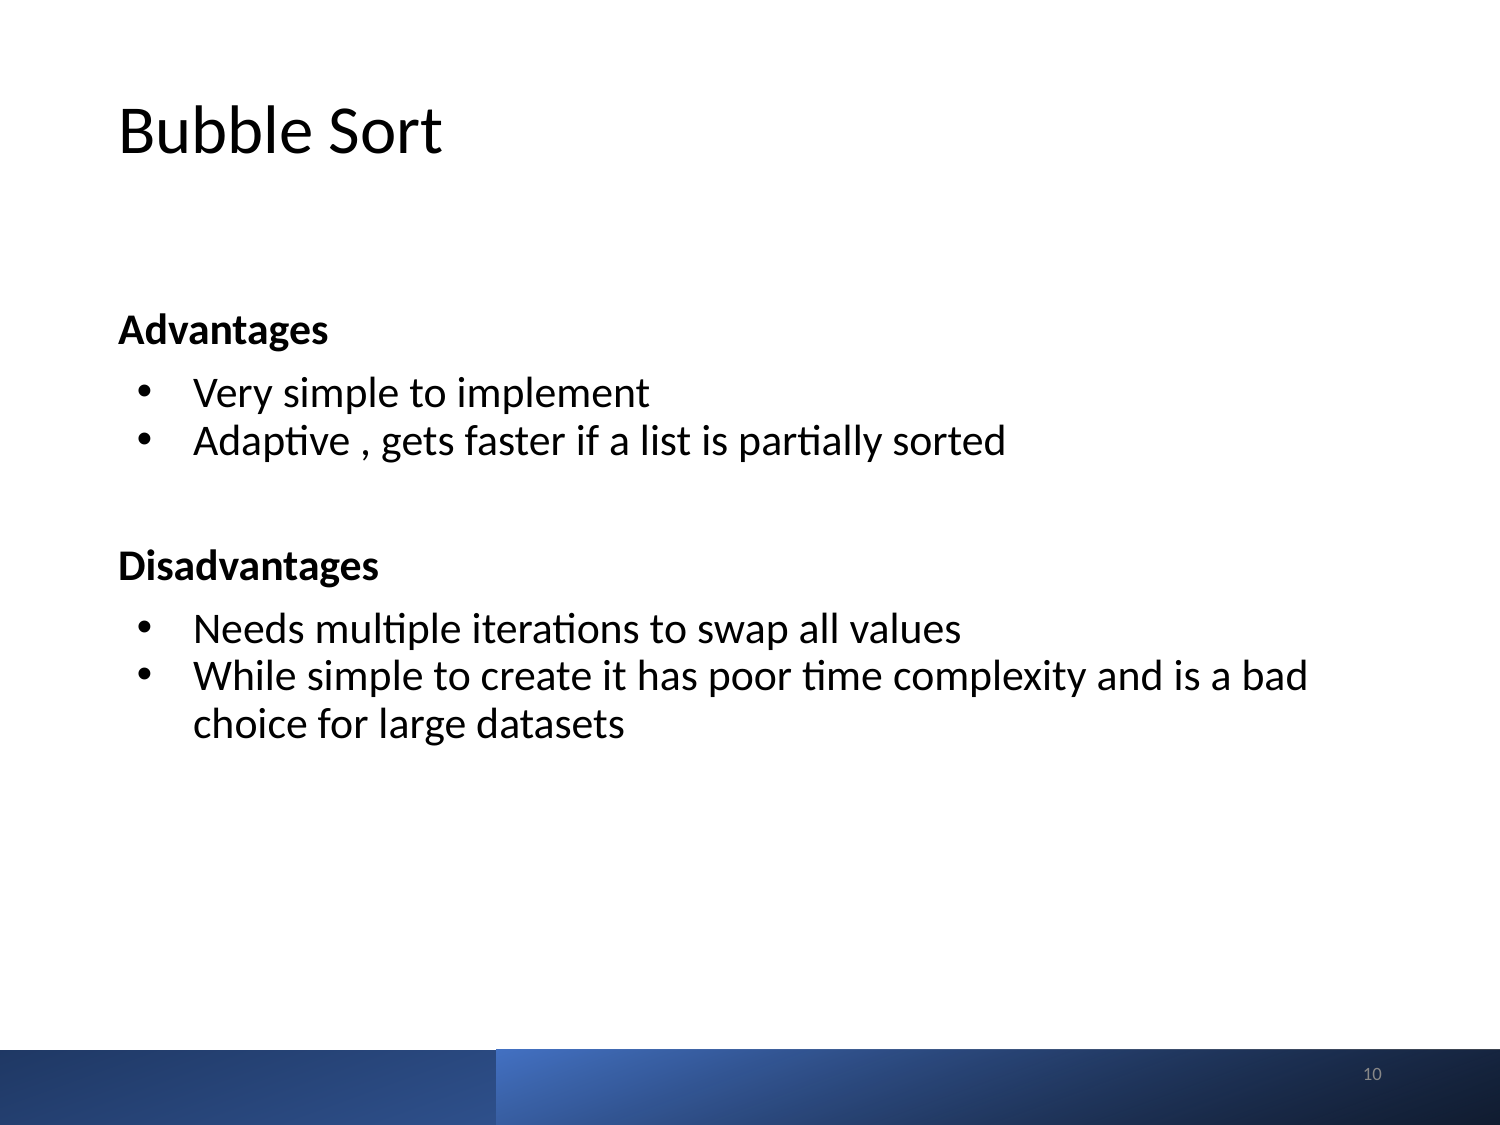

# Bubble Sort

Advantages
Very simple to implement
Adaptive , gets faster if a list is partially sorted

Disadvantages
Needs multiple iterations to swap all values
While simple to create it has poor time complexity and is a bad choice for large datasets

10